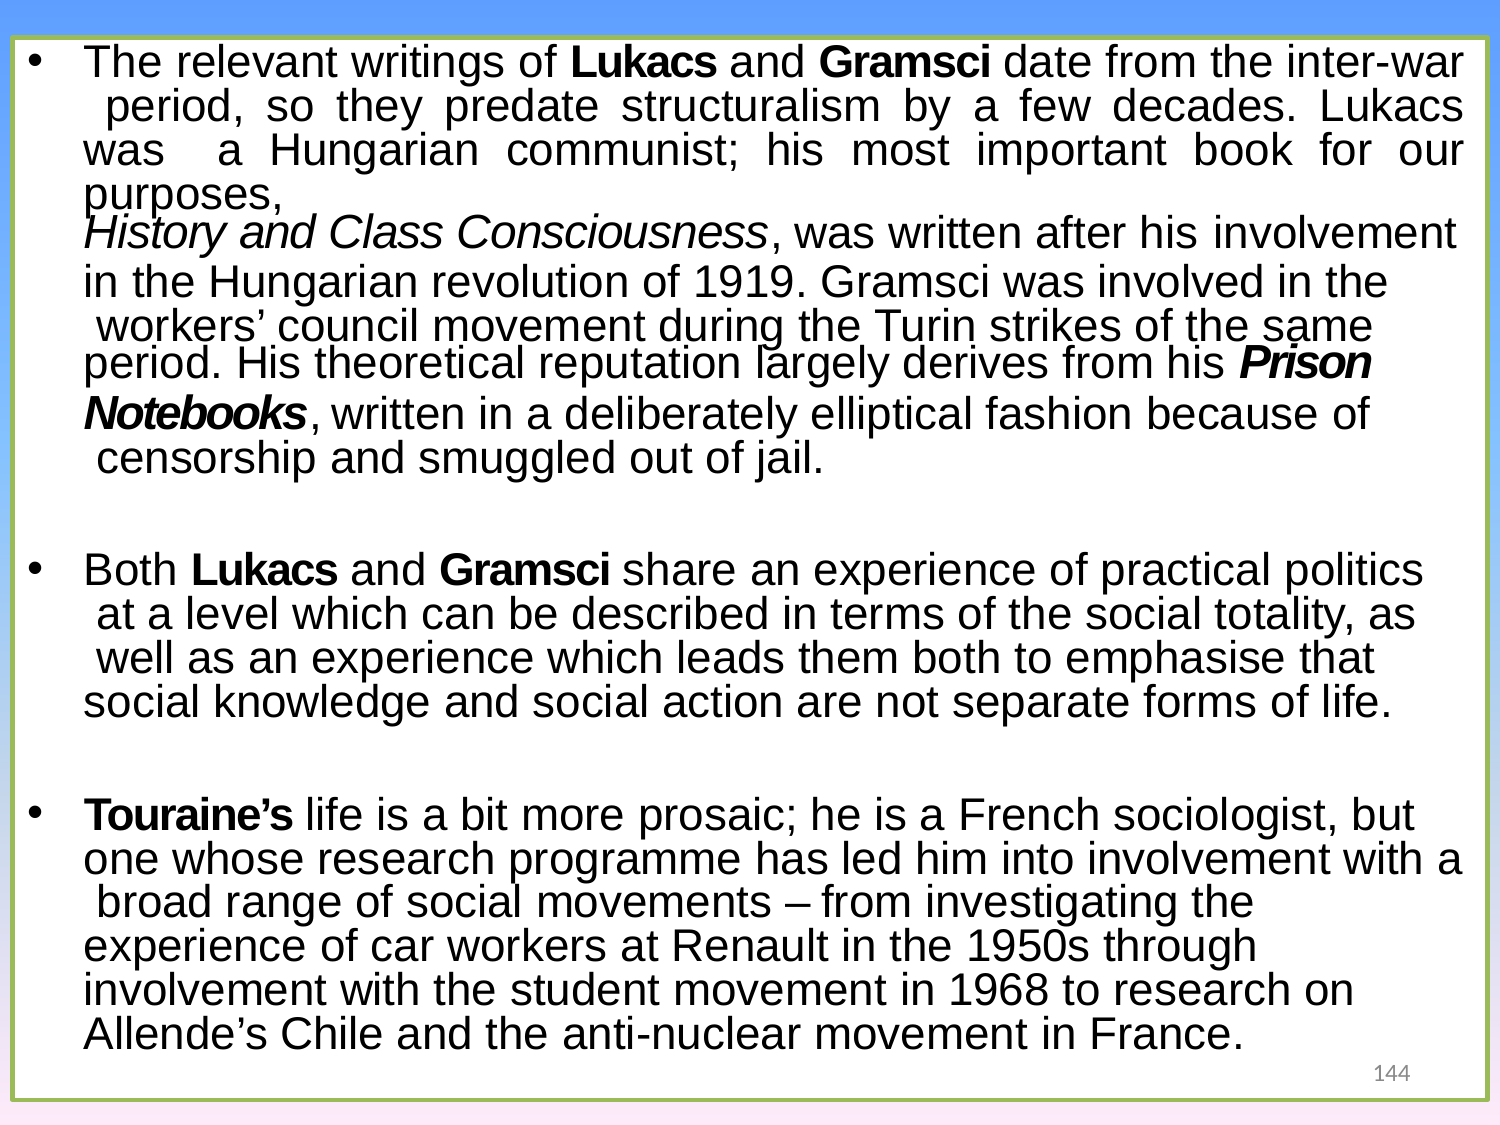

The relevant writings of Lukacs and Gramsci date from the inter-war  period, so they predate structuralism by a few decades. Lukacs was  a Hungarian communist; his most important book for our purposes,
History and Class Consciousness, was written after his involvement
in the Hungarian revolution of 1919. Gramsci was involved in the  workers’ council movement during the Turin strikes of the same
period. His theoretical reputation largely derives from his Prison
Notebooks, written in a deliberately elliptical fashion because of  censorship and smuggled out of jail.

Both Lukacs and Gramsci share an experience of practical politics  at a level which can be described in terms of the social totality, as  well as an experience which leads them both to emphasise that  social knowledge and social action are not separate forms of life.

Touraine’s life is a bit more prosaic; he is a French sociologist, but  one whose research programme has led him into involvement with a  broad range of social movements – from investigating the  experience of car workers at Renault in the 1950s through  involvement with the student movement in 1968 to research on  Allende’s Chile and the anti-nuclear movement in France.

144